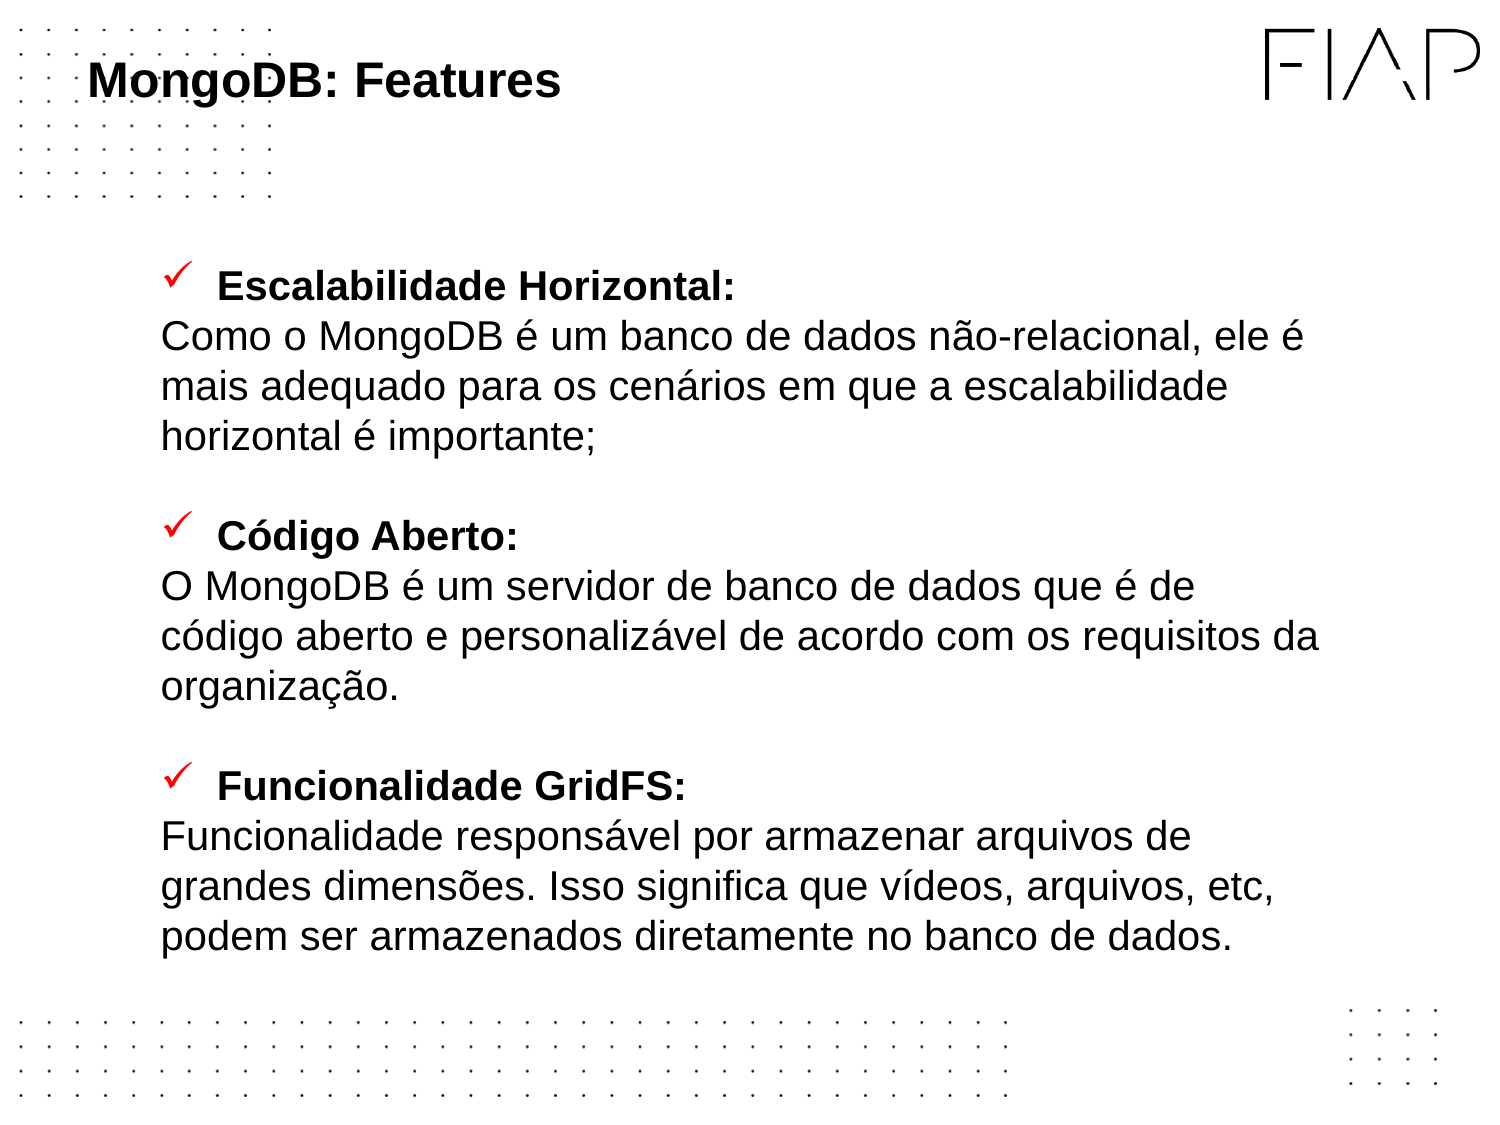

# MongoDB: Features
Escalabilidade Horizontal:
Como o MongoDB é um banco de dados não-relacional, ele é mais adequado para os cenários em que a escalabilidade horizontal é importante;

Código Aberto:
O MongoDB é um servidor de banco de dados que é de código aberto e personalizável de acordo com os requisitos da organização.

Funcionalidade GridFS:
Funcionalidade responsável por armazenar arquivos de grandes dimensões. Isso significa que vídeos, arquivos, etc, podem ser armazenados diretamente no banco de dados.